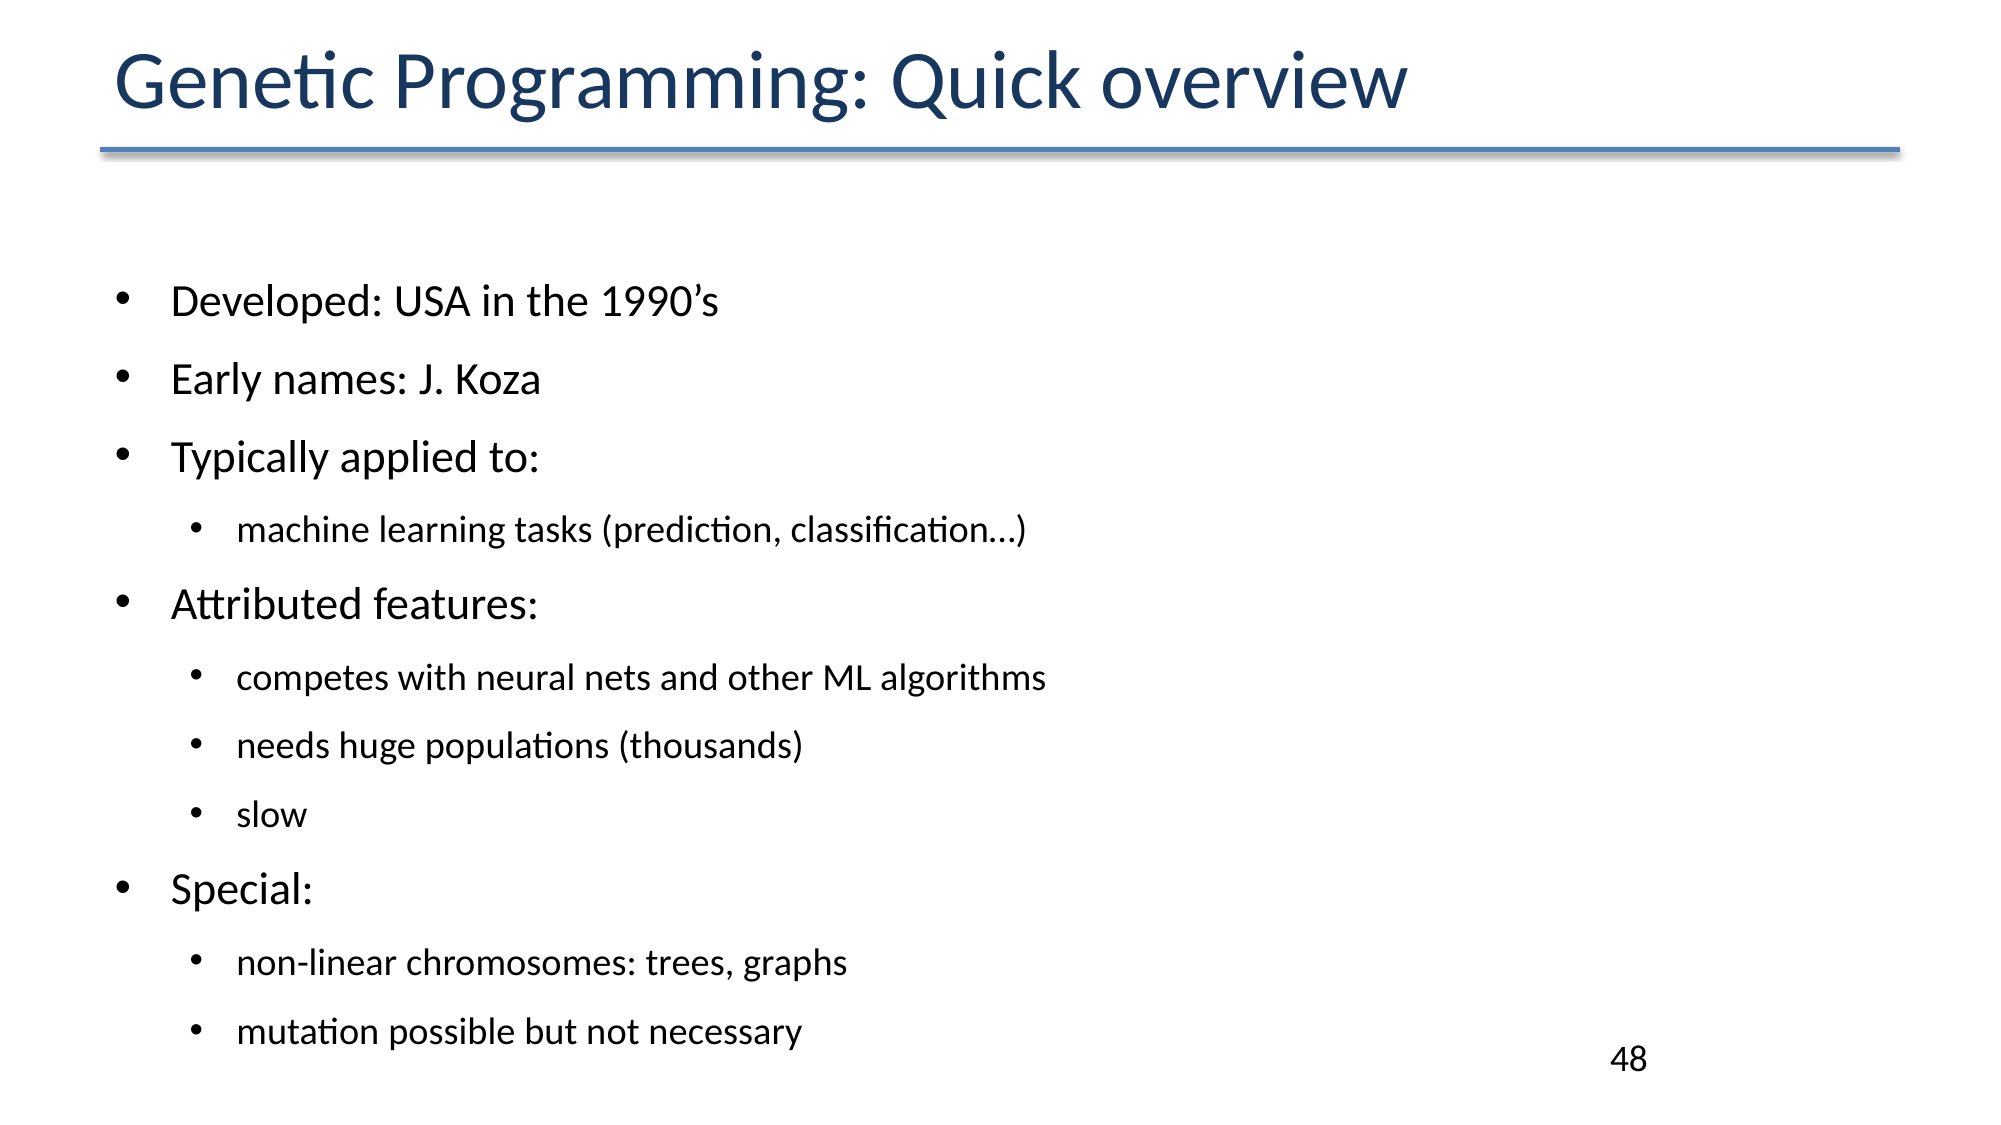

# Genetic Programming: Quick overview
Developed: USA in the 1990’s
Early names: J. Koza
Typically applied to:
machine learning tasks (prediction, classification…)
Attributed features:
competes with neural nets and other ML algorithms
needs huge populations (thousands)
slow
Special:
non-linear chromosomes: trees, graphs
mutation possible but not necessary
48